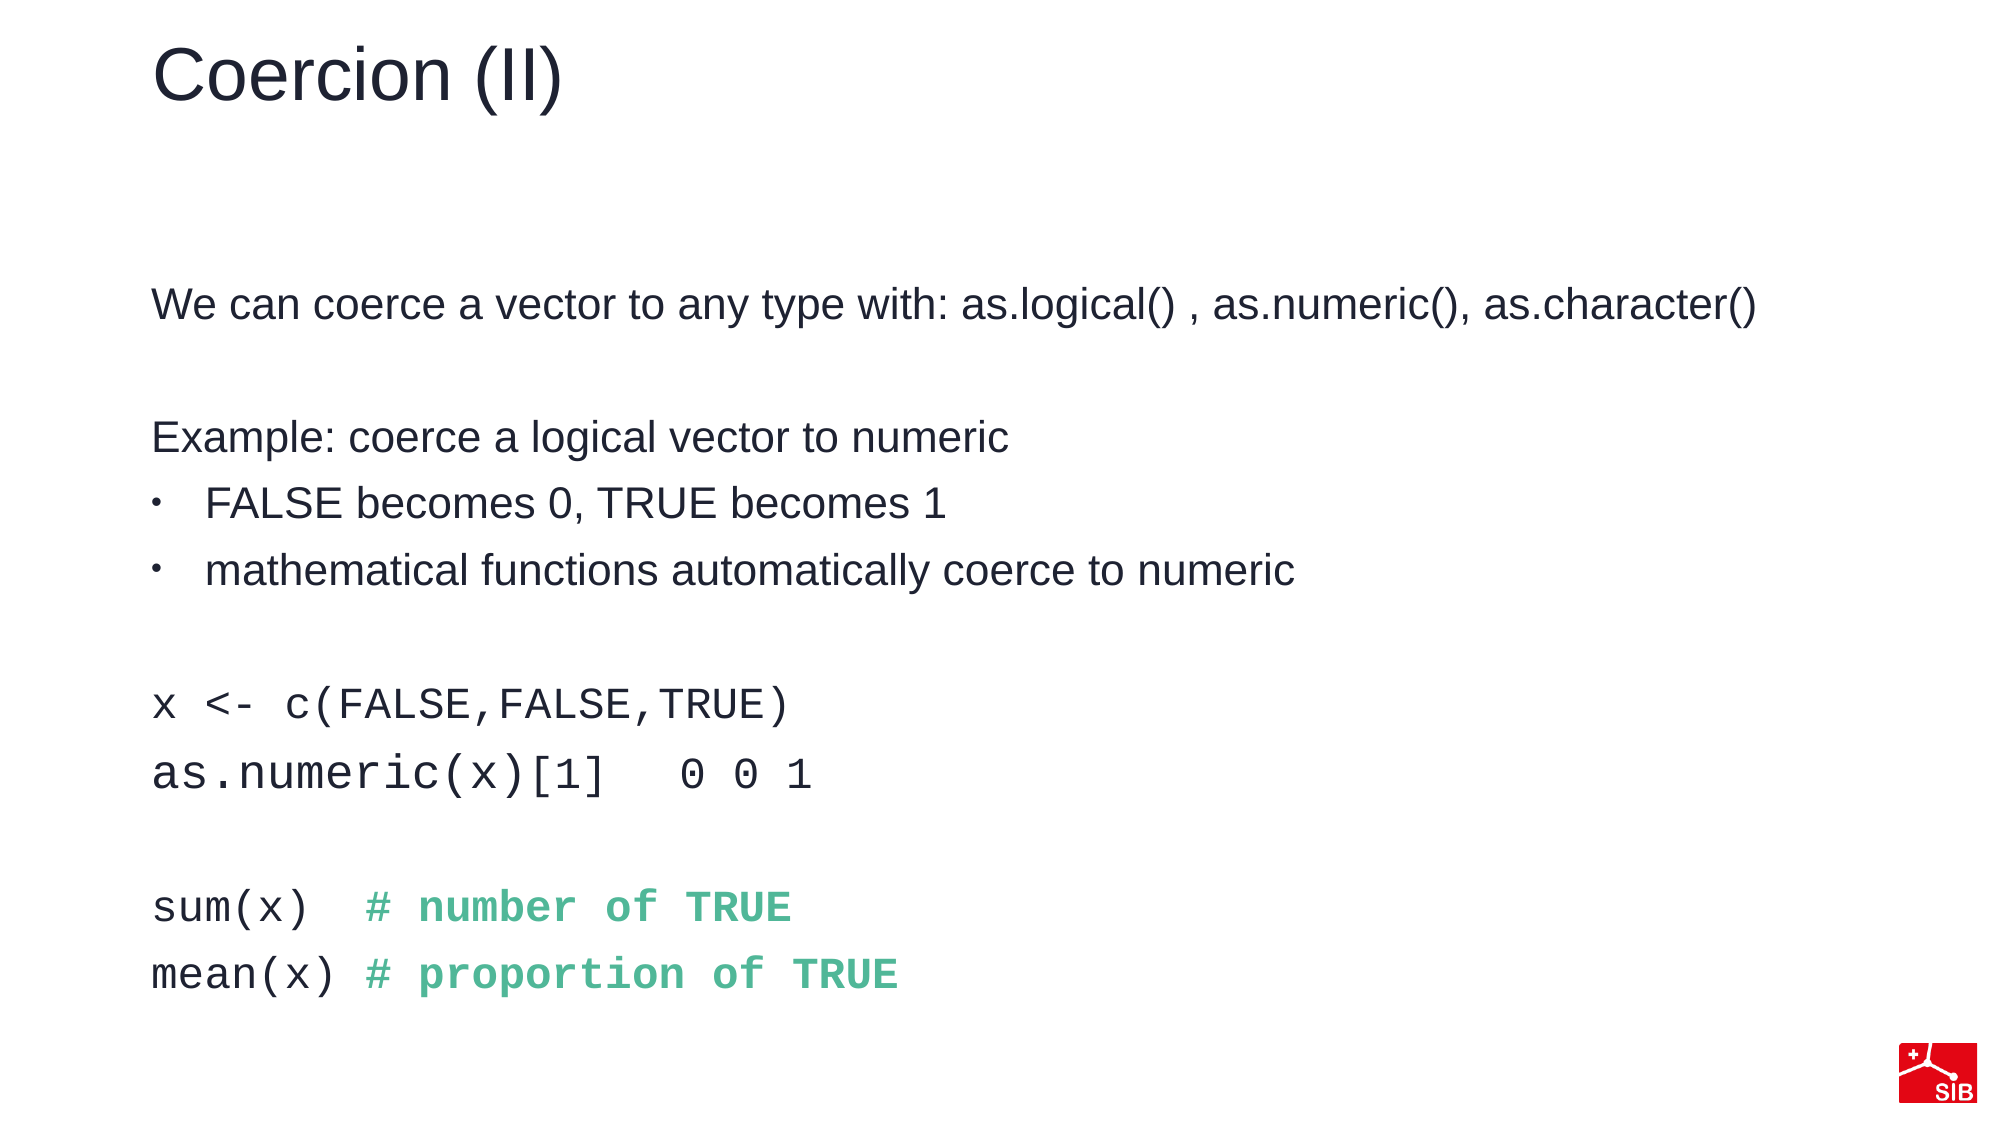

# Coercion (II)
We can coerce a vector to any type with: as.logical() , as.numeric(), as.character()

Example: coerce a logical vector to numeric
FALSE becomes 0, TRUE becomes 1
mathematical functions automatically coerce to numeric

x <- c(FALSE,FALSE,TRUE)
as.numeric(x)[1]  0 0 1

sum(x)  # number of TRUE
mean(x) # proportion of TRUE